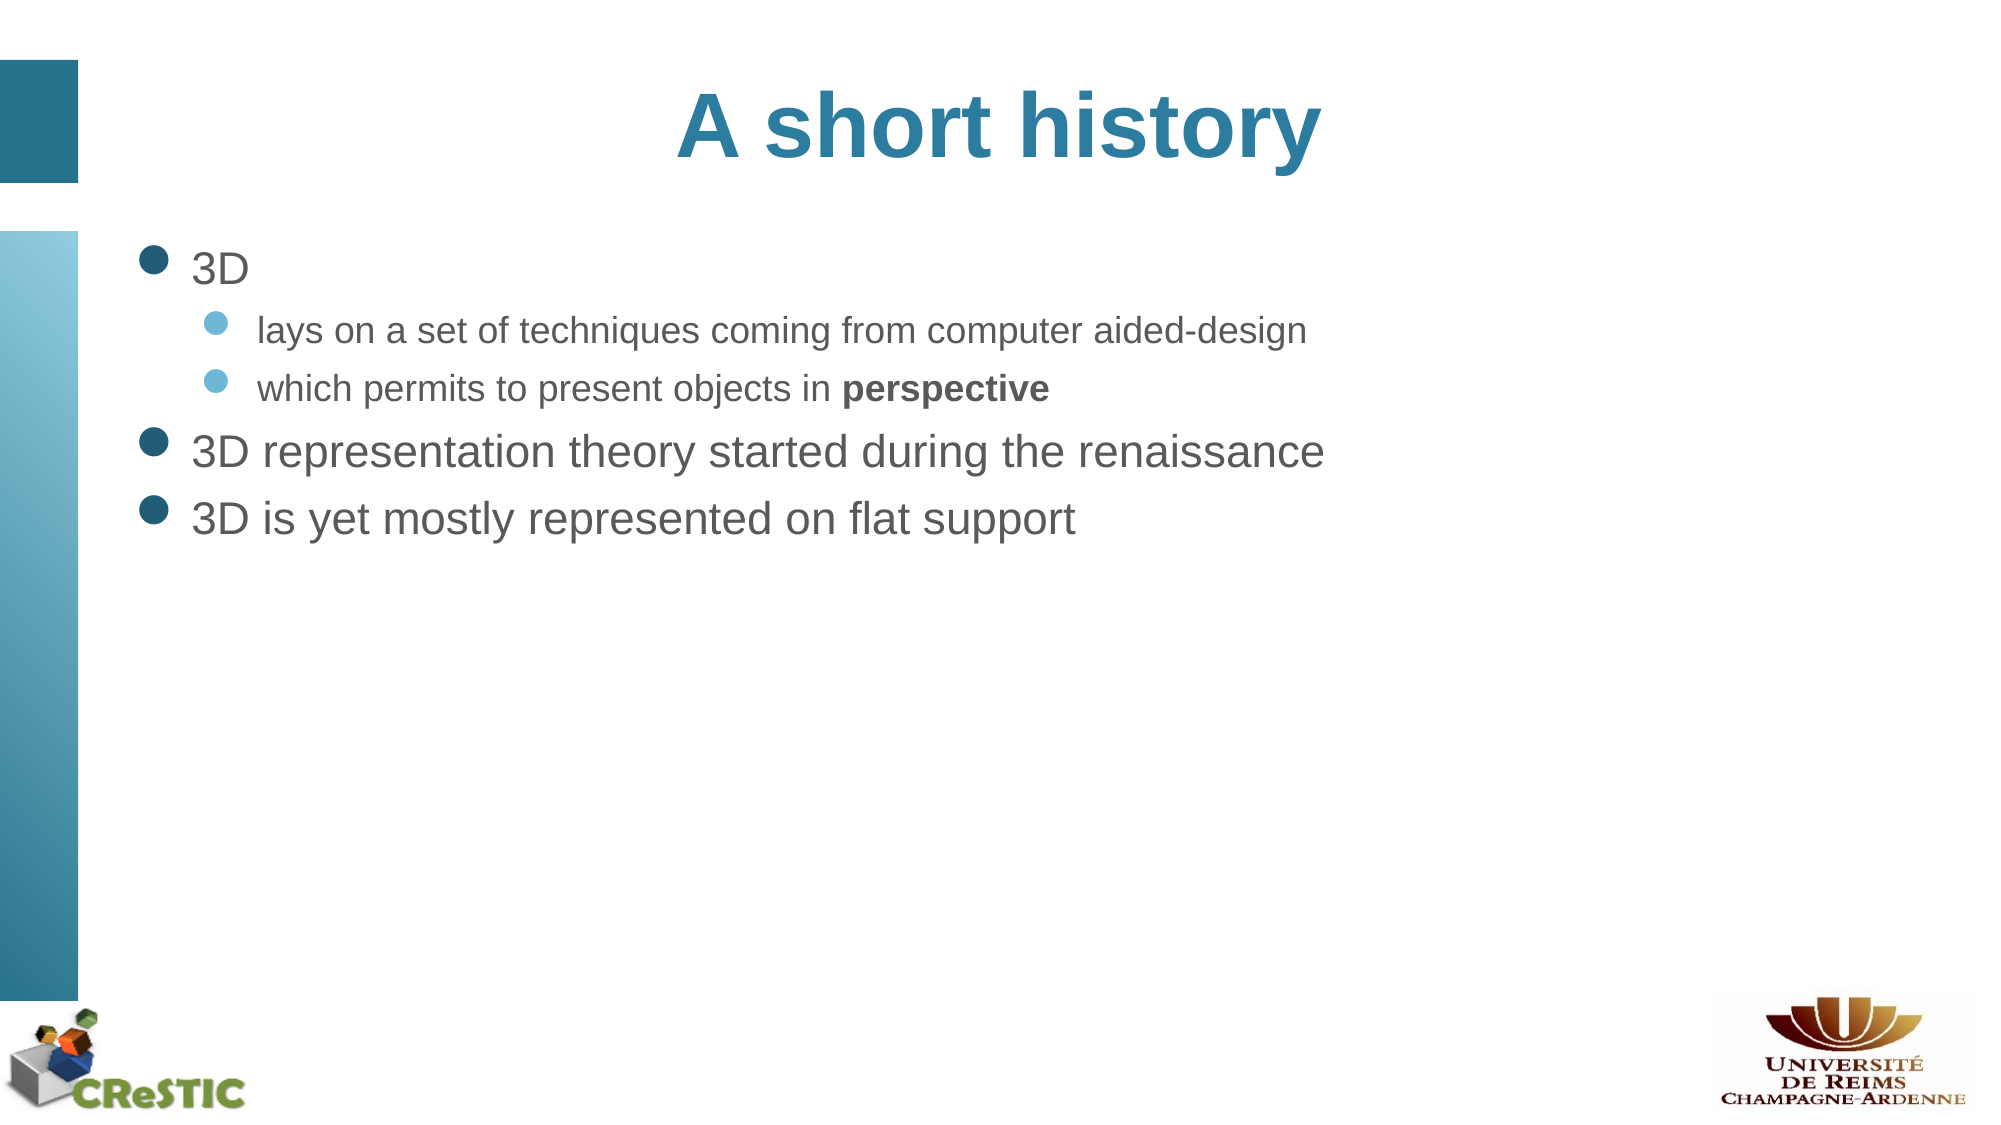

# A short history
3D
lays on a set of techniques coming from computer aided-design
which permits to present objects in perspective
3D representation theory started during the renaissance
3D is yet mostly represented on flat support